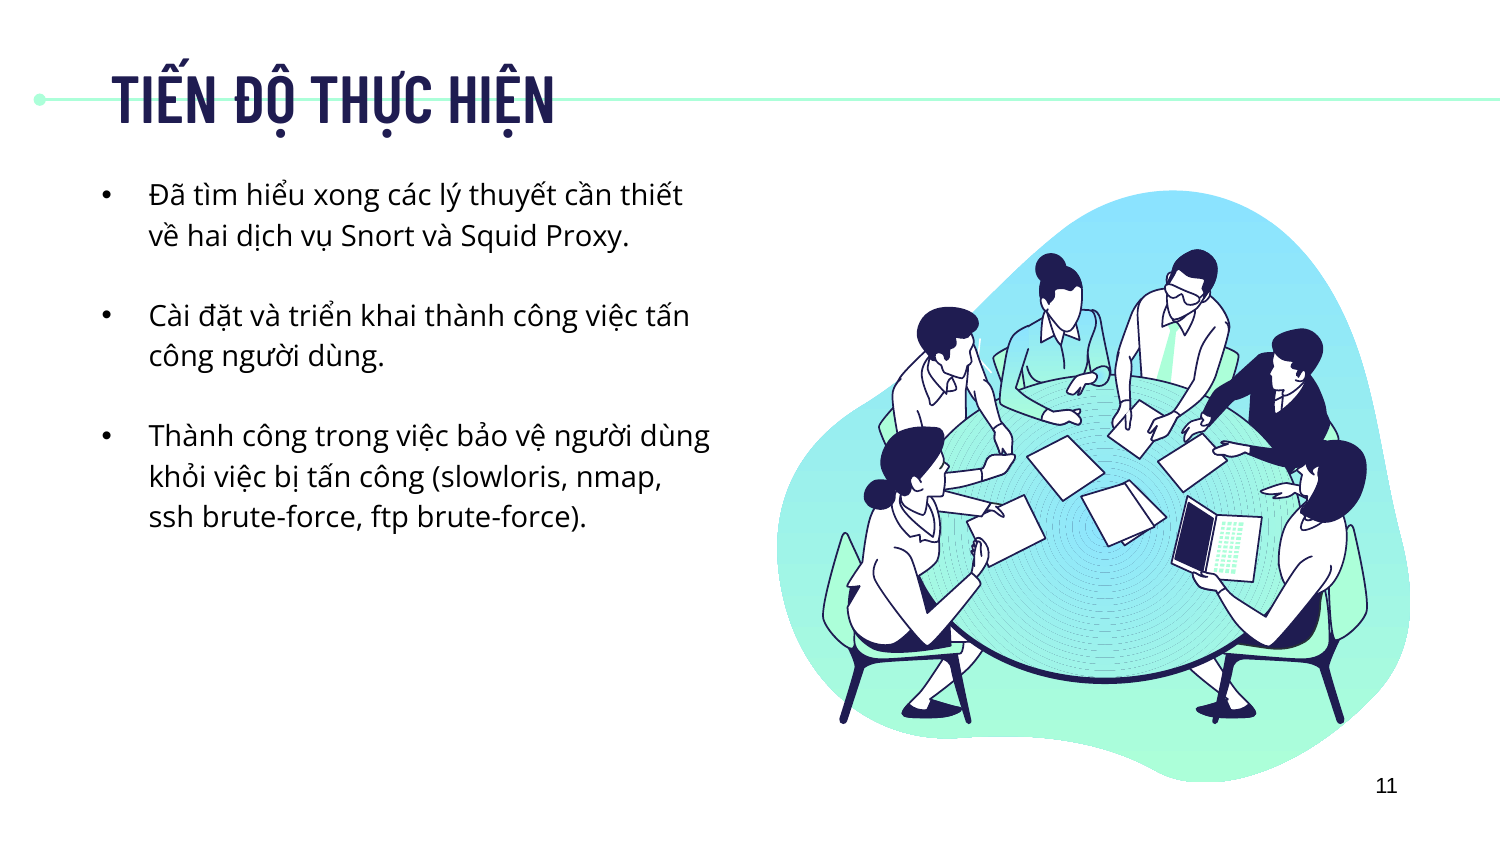

# TIẾN ĐỘ THỰC HIỆN
Đã tìm hiểu xong các lý thuyết cần thiết về hai dịch vụ Snort và Squid Proxy.

Cài đặt và triển khai thành công việc tấn công người dùng.

Thành công trong việc bảo vệ người dùng khỏi việc bị tấn công (slowloris, nmap, ssh brute-force, ftp brute-force).

11